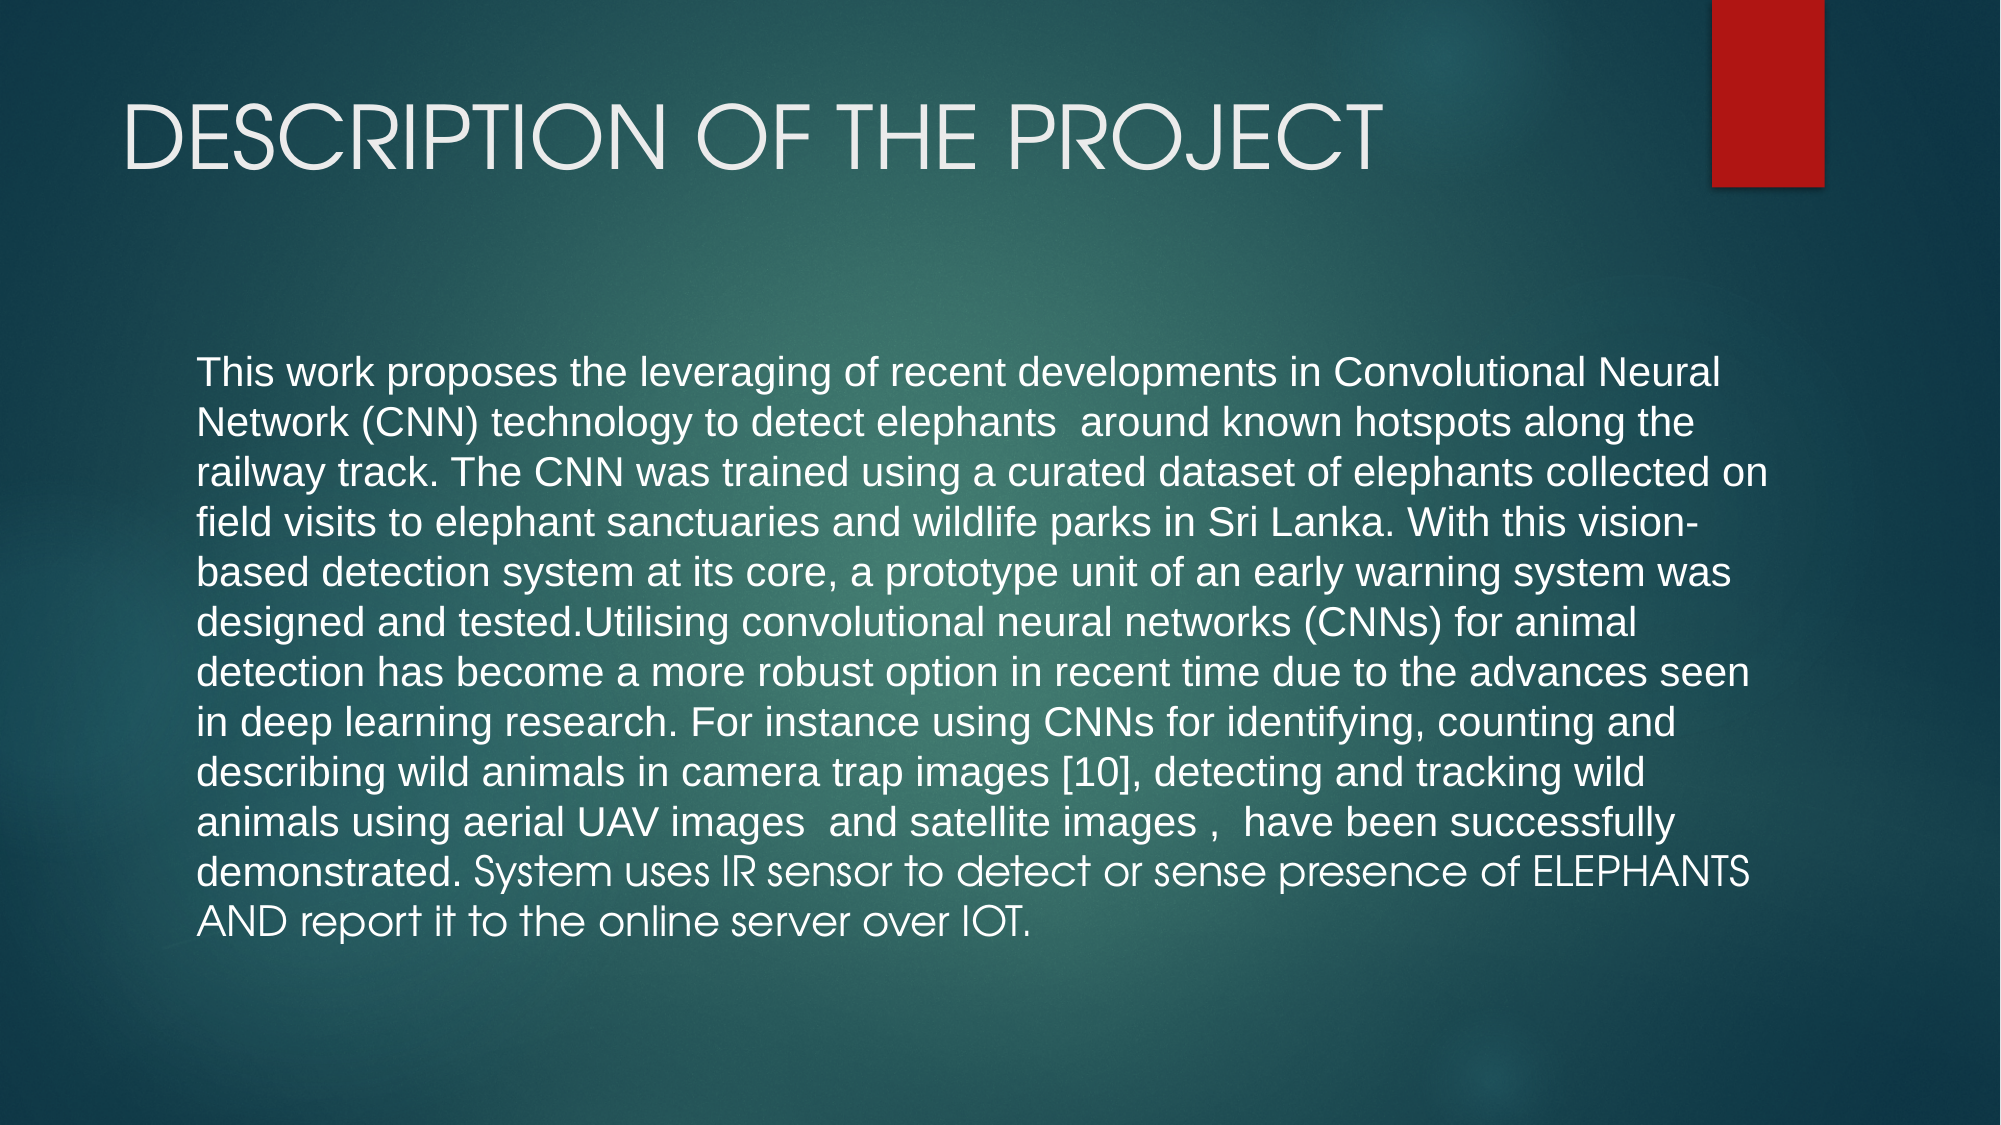

# DESCRIPTION OF THE PROJECT
This work proposes the leveraging of recent developments in Convolutional Neural Network (CNN) technology to detect elephants  around known hotspots along the railway track. The CNN was trained using a curated dataset of elephants collected on ﬁeld visits to elephant sanctuaries and wildlife parks in Sri Lanka. With this vision-based detection system at its core, a prototype unit of an early warning system was designed and tested.Utilising convolutional neural networks (CNNs) for animal detection has become a more robust option in recent time due to the advances seen in deep learning research. For instance using CNNs for identifying, counting and describing wild animals in camera trap images [10], detecting and tracking wild animals using aerial UAV images  and satellite images ,  have been successfully demonstrated. System uses IR sensor to detect or sense presence of ELEPHANTS AND report it to the online server over IOT.